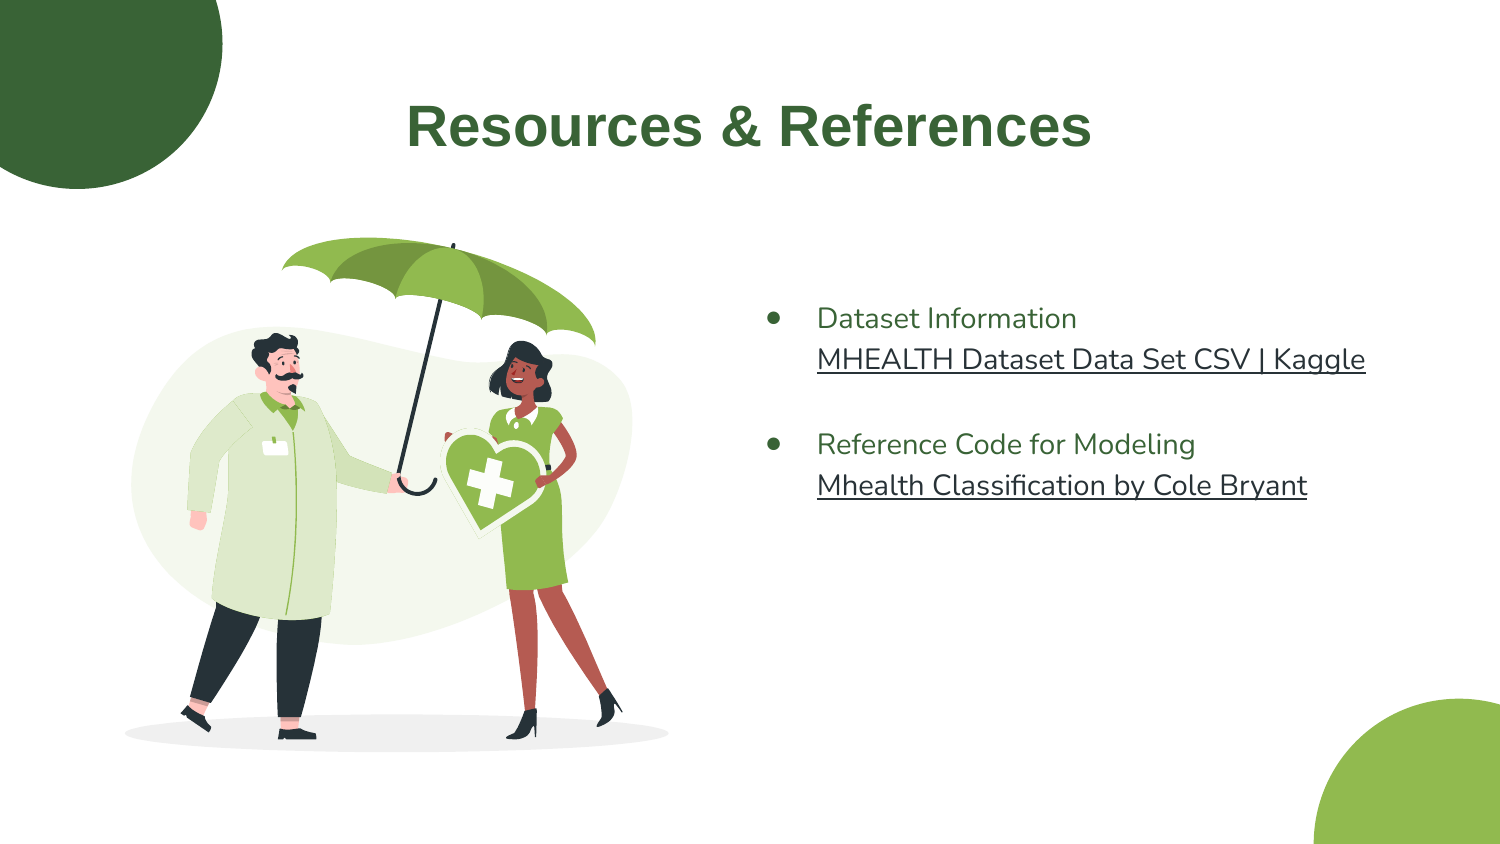

# Resources & References

Dataset Information
MHEALTH Dataset Data Set CSV | Kaggle

Reference Code for Modeling
Mhealth Classification by Cole Bryant